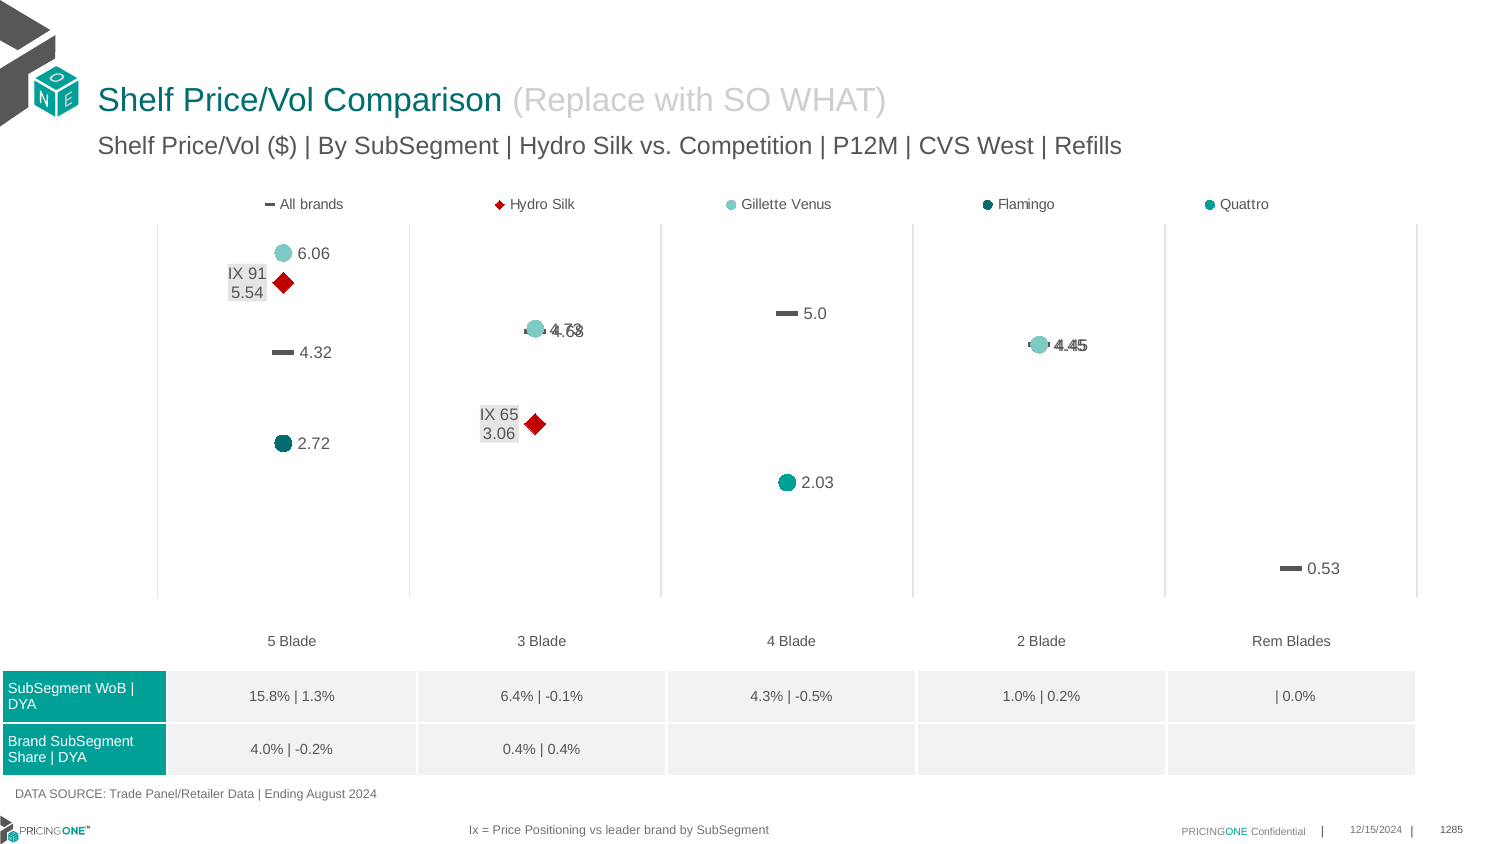

# Shelf Price/Vol Comparison (Replace with SO WHAT)
Shelf Price/Vol ($) | By SubSegment | Hydro Silk vs. Competition | P12M | CVS West | Refills

### Chart

| Category | All brands | Hydro Silk | Gillette Venus | Flamingo | Quattro |
|---|---|---|---|---|---|
| IX 91 | 4.32 | 5.54 | 6.06 | 2.72 | None |
| IX 65 | 4.68 | 3.06 | 4.73 | None | None |
| None | 5.0 | None | None | None | 2.03 |
| None | 4.45 | None | 4.45 | None | None |
| None | 0.53 | None | None | None | None |
|  | 5 Blade | 3 Blade | 4 Blade | 2 Blade | Rem Blades |
| --- | --- | --- | --- | --- | --- |
| SubSegment WoB | DYA | 15.8% | 1.3% | 6.4% | -0.1% | 4.3% | -0.5% | 1.0% | 0.2% | | 0.0% |
| Brand SubSegment Share | DYA | 4.0% | -0.2% | 0.4% | 0.4% |  |  |  |
DATA SOURCE: Trade Panel/Retailer Data | Ending August 2024
Ix = Price Positioning vs leader brand by SubSegment
12/15/2024
1285